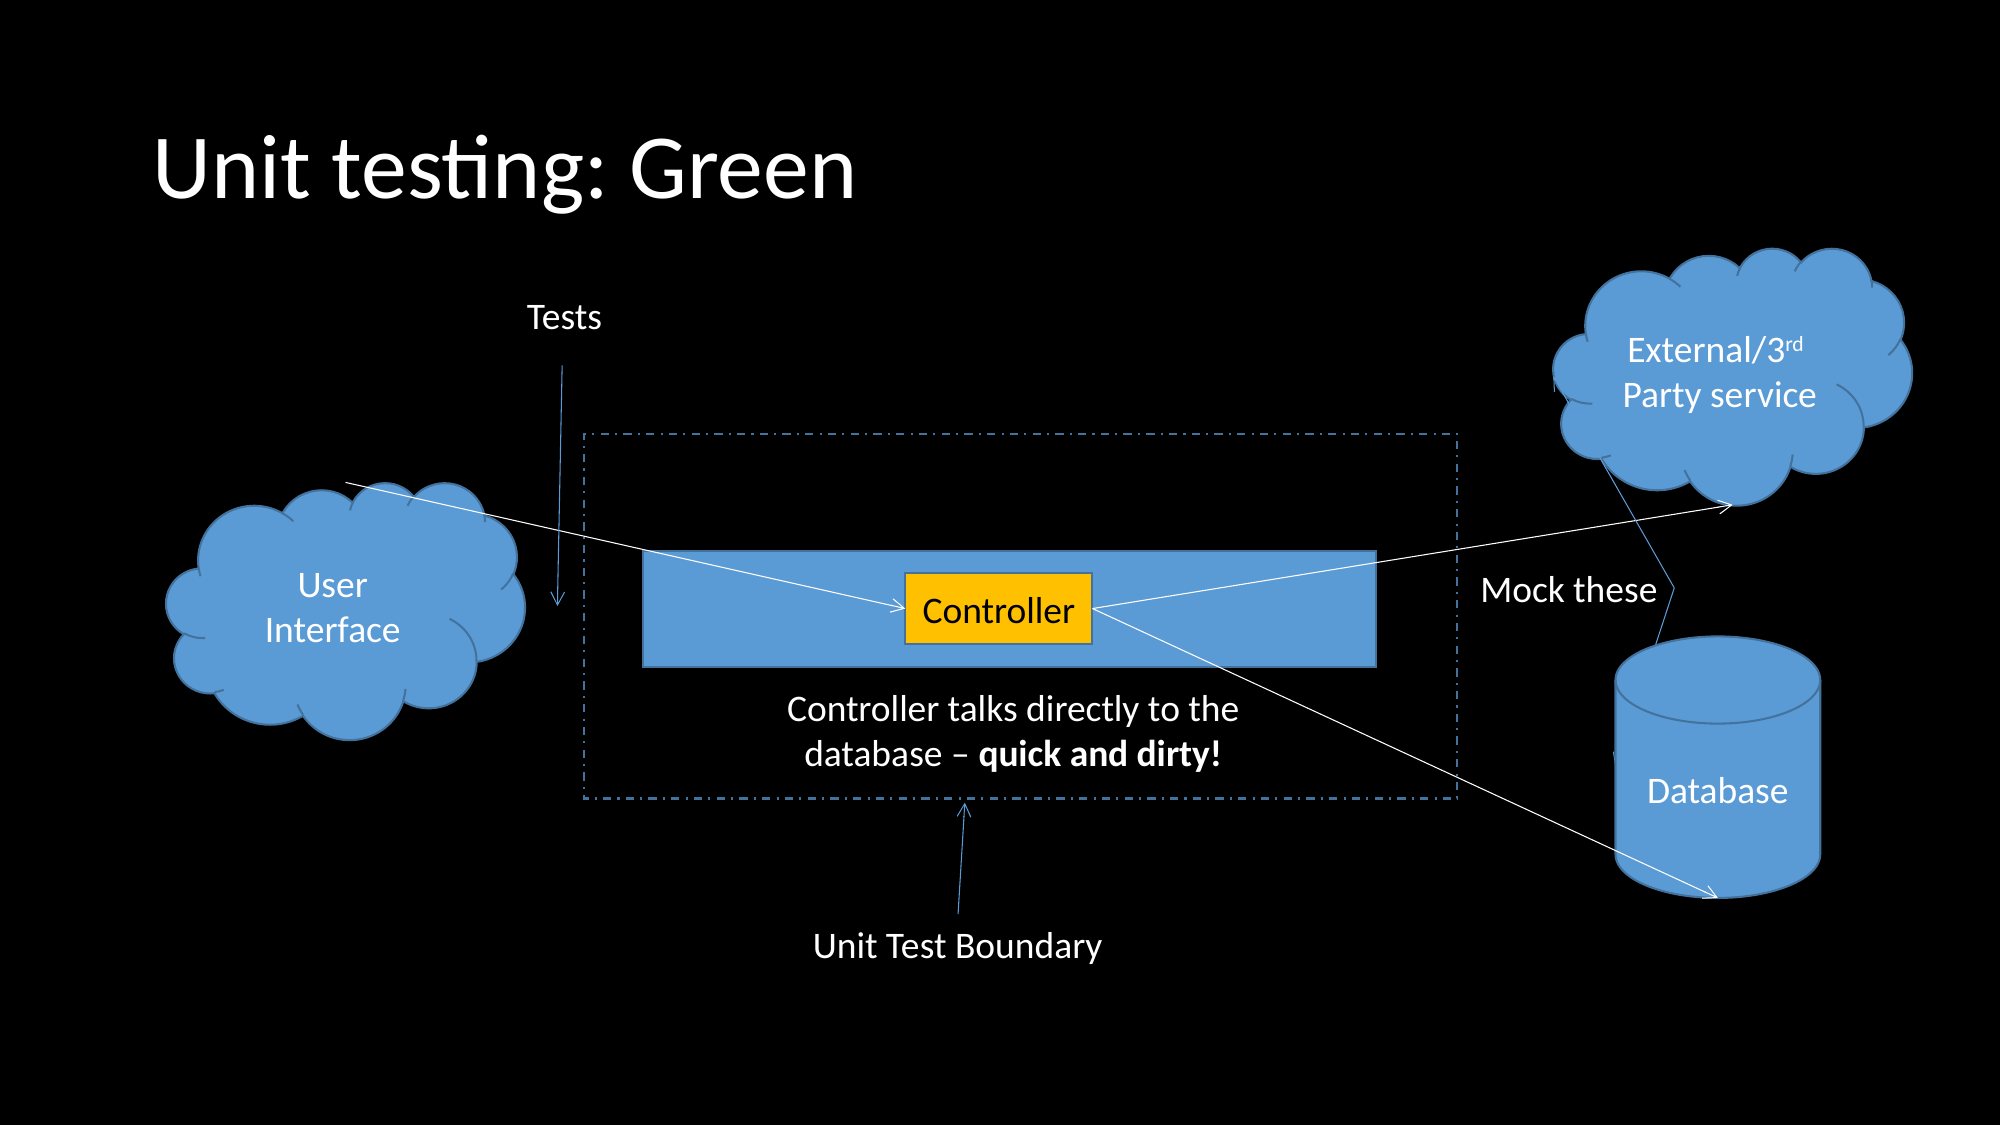

# Unit testing: Green
External/3rd  Party service
Tests

User Interface

Mock these
Controller
Database
Controller talks directly to the database – quick and dirty!
Unit Test Boundary